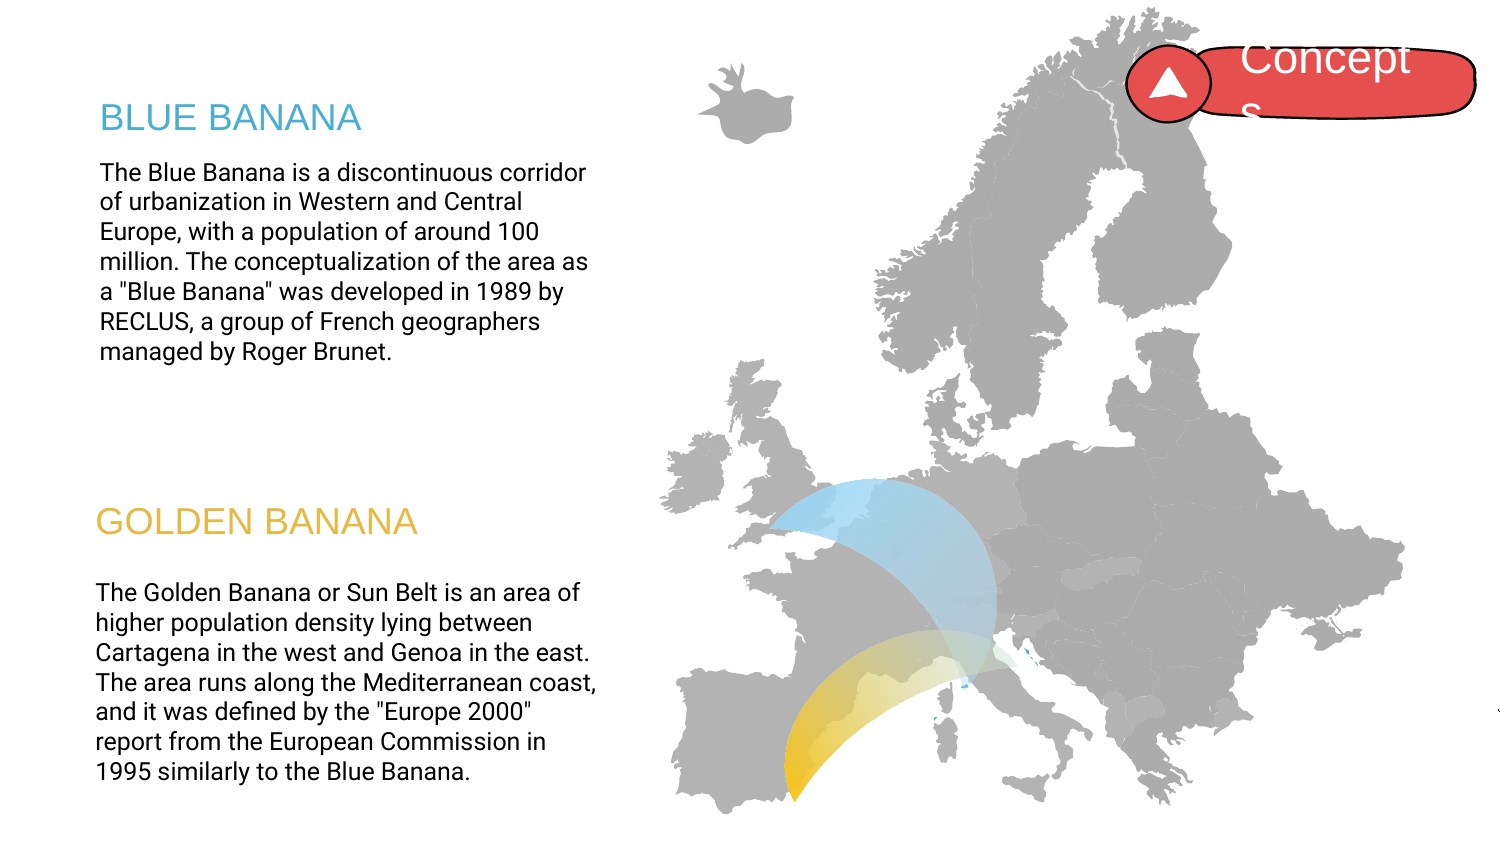

Concepts

BLUE BANANA

The Blue Banana is a discontinuous corridor of urbanization in Western and Central Europe, with a population of around 100 million. The conceptualization of the area as a "Blue Banana" was developed in 1989 by RECLUS, a group of French geographers managed by Roger Brunet.

GOLDEN BANANA
The Golden Banana or Sun Belt is an area of higher population density lying between Cartagena in the west and Genoa in the east.
The area runs along the Mediterranean coast, and it was defined by the "Europe 2000" report from the European Commission in 1995 similarly to the Blue Banana.